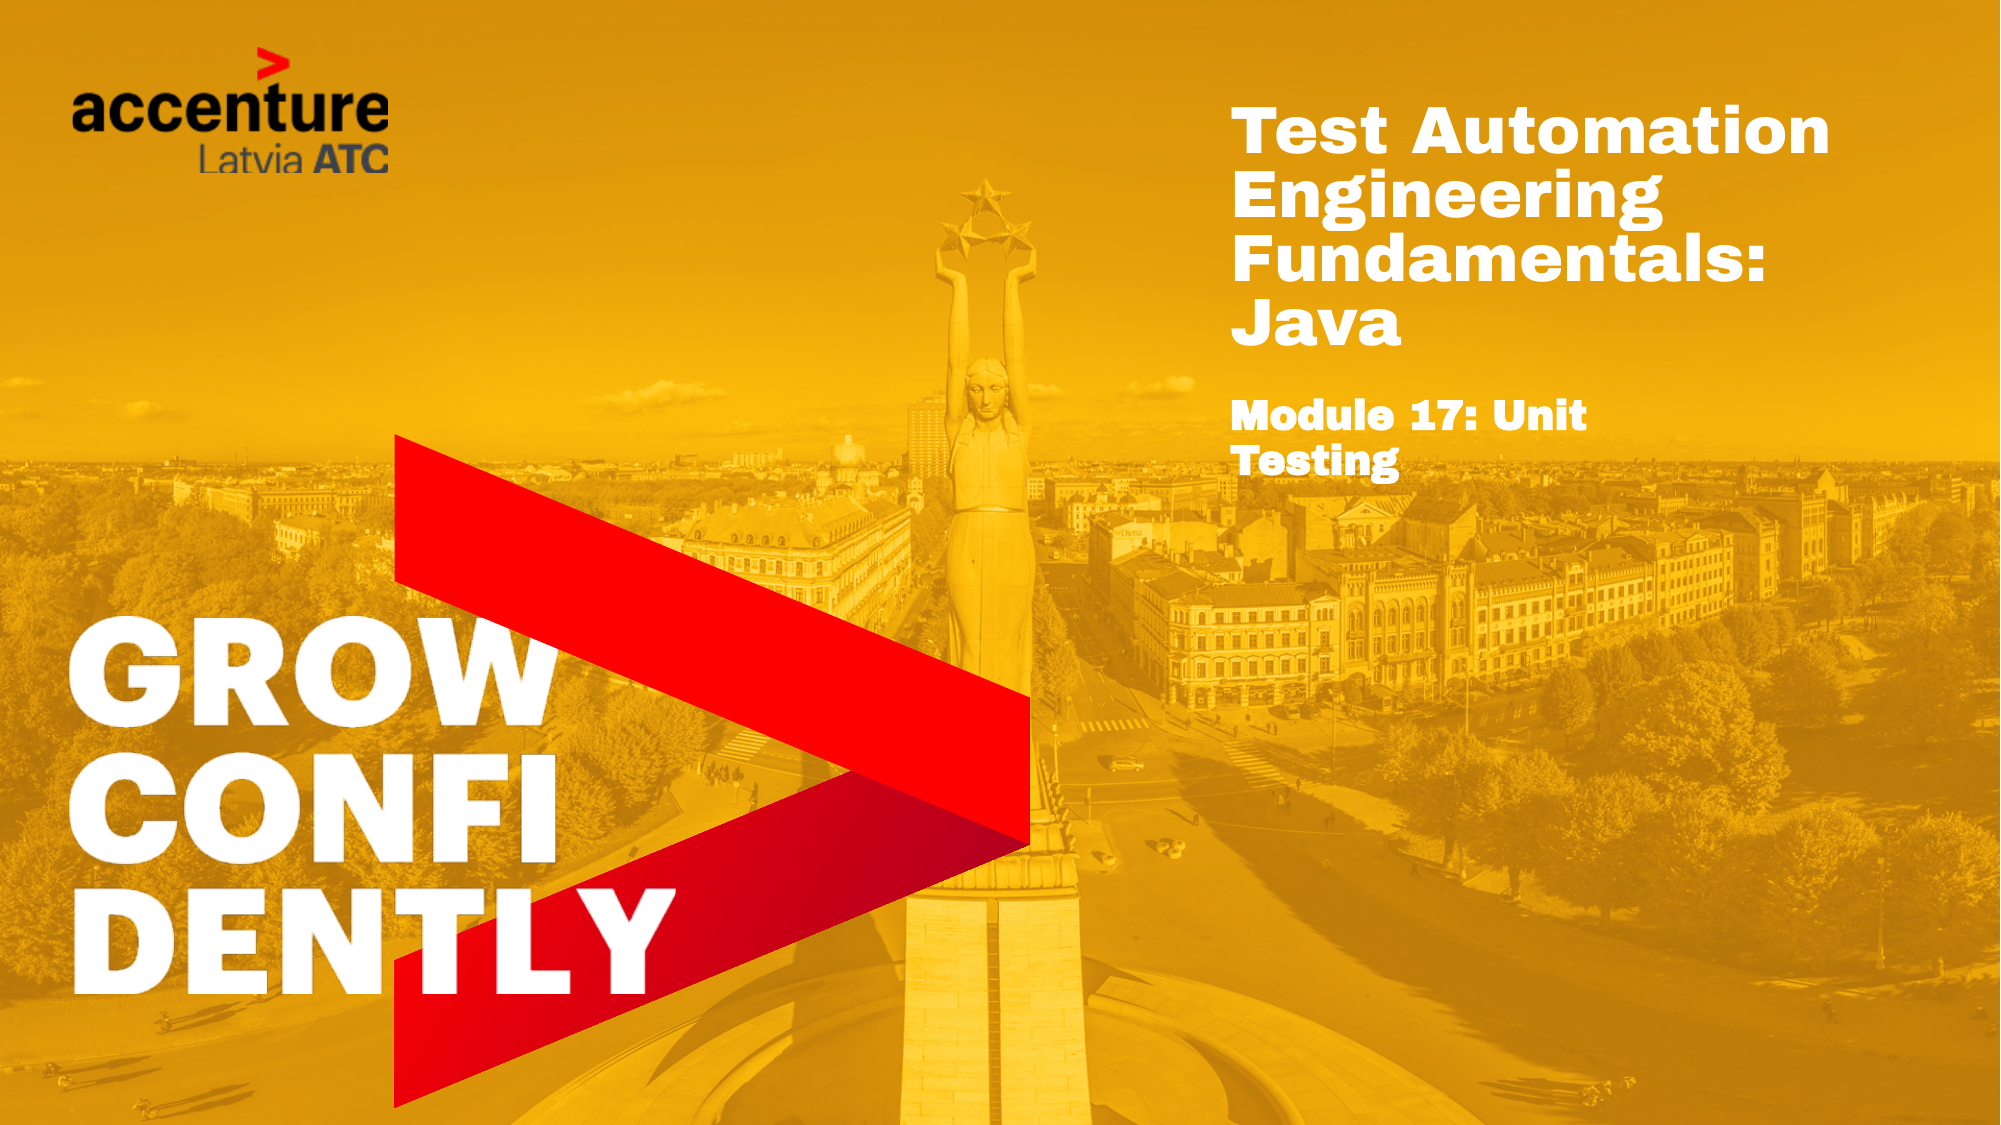

# Test Automation Engineering Fundamentals: Java
Module 17: Unit Testing